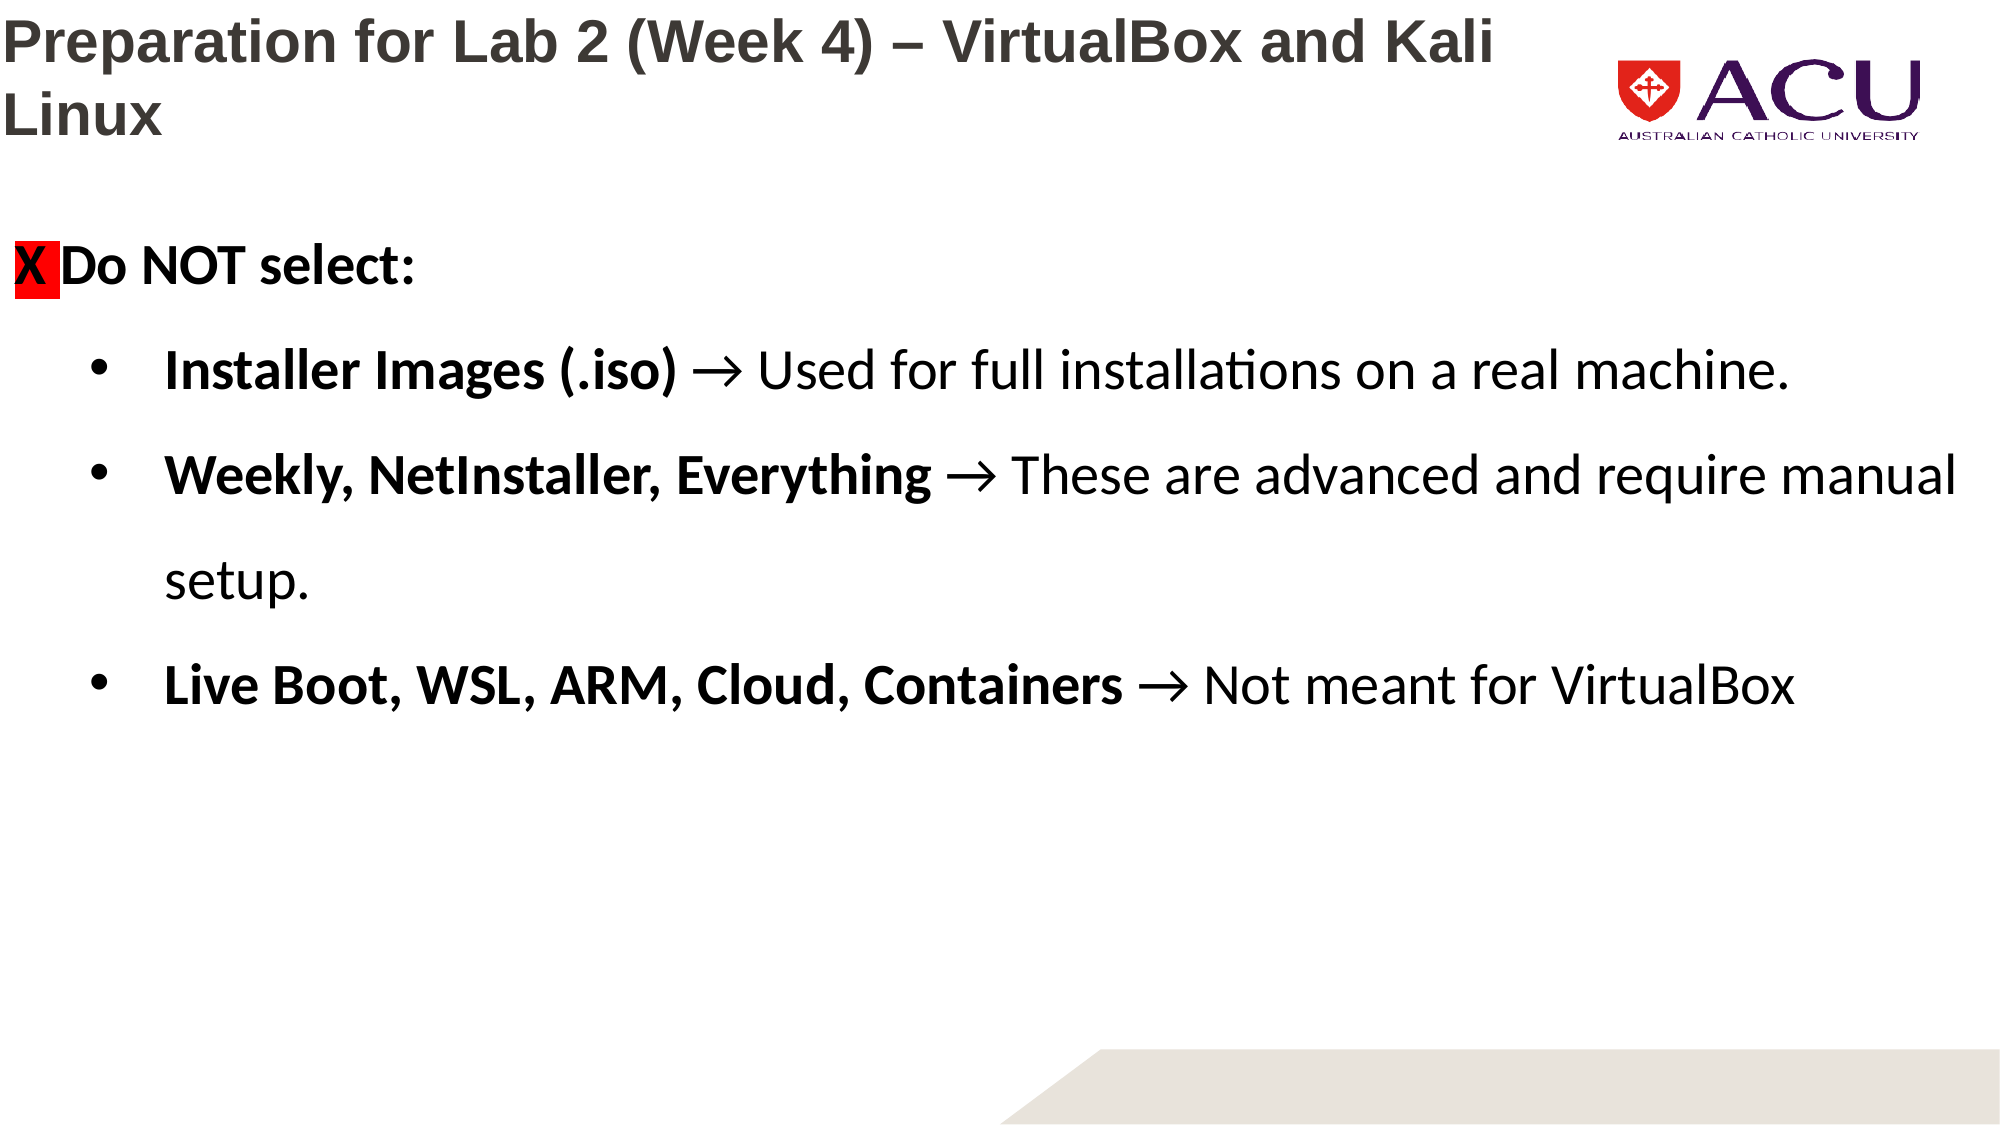

# Preparation for Lab 2 (Week 4) – VirtualBox and Kali Linux
X Do NOT select:
Installer Images (.iso) → Used for full installations on a real machine.
Weekly, NetInstaller, Everything → These are advanced and require manual setup.
Live Boot, WSL, ARM, Cloud, Containers → Not meant for VirtualBox